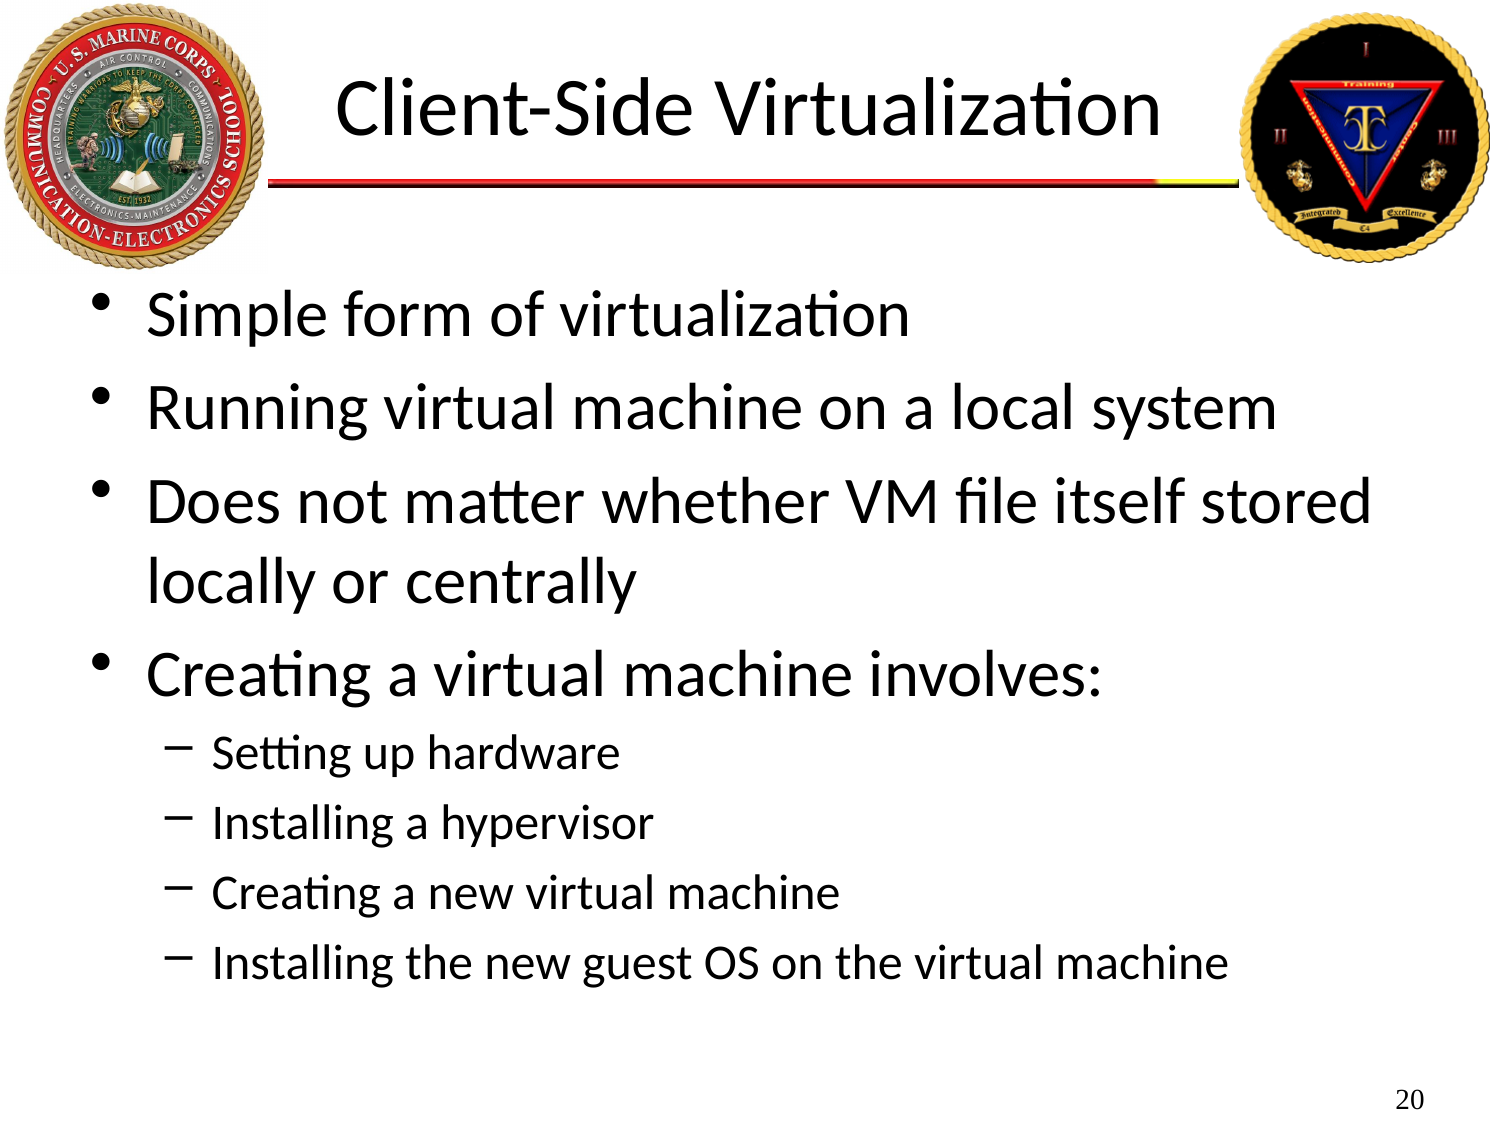

# Client-Side Virtualization
Simple form of virtualization
Running virtual machine on a local system
Does not matter whether VM file itself stored locally or centrally
Creating a virtual machine involves:
Setting up hardware
Installing a hypervisor
Creating a new virtual machine
Installing the new guest OS on the virtual machine